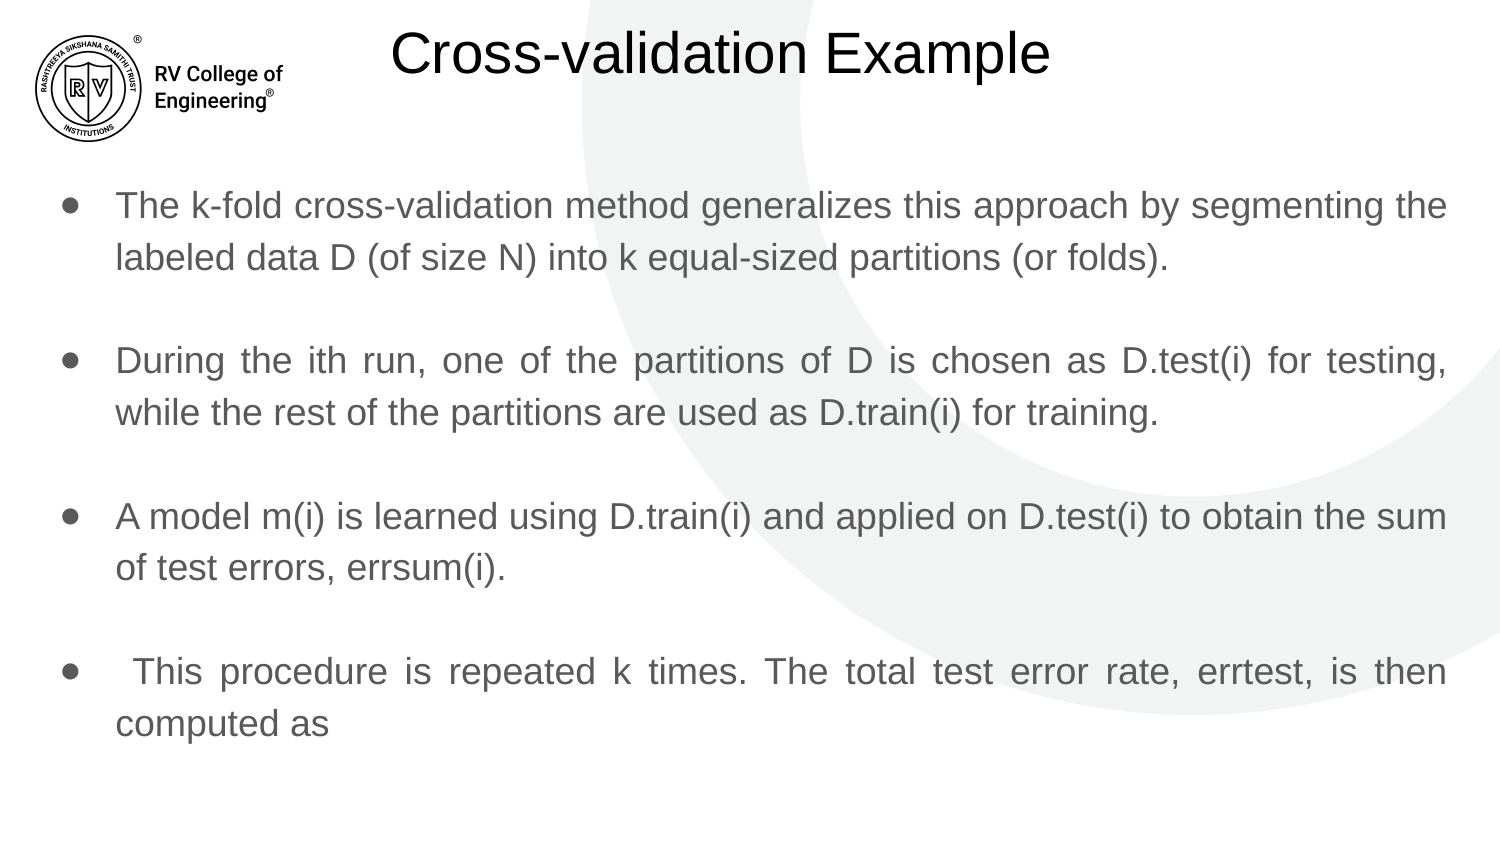

# Cross-validation Example
The k-fold cross-validation method generalizes this approach by segmenting the labeled data D (of size N) into k equal-sized partitions (or folds).

During the ith run, one of the partitions of D is chosen as D.test(i) for testing, while the rest of the partitions are used as D.train(i) for training.

A model m(i) is learned using D.train(i) and applied on D.test(i) to obtain the sum of test errors, errsum(i).

 This procedure is repeated k times. The total test error rate, errtest, is then computed as